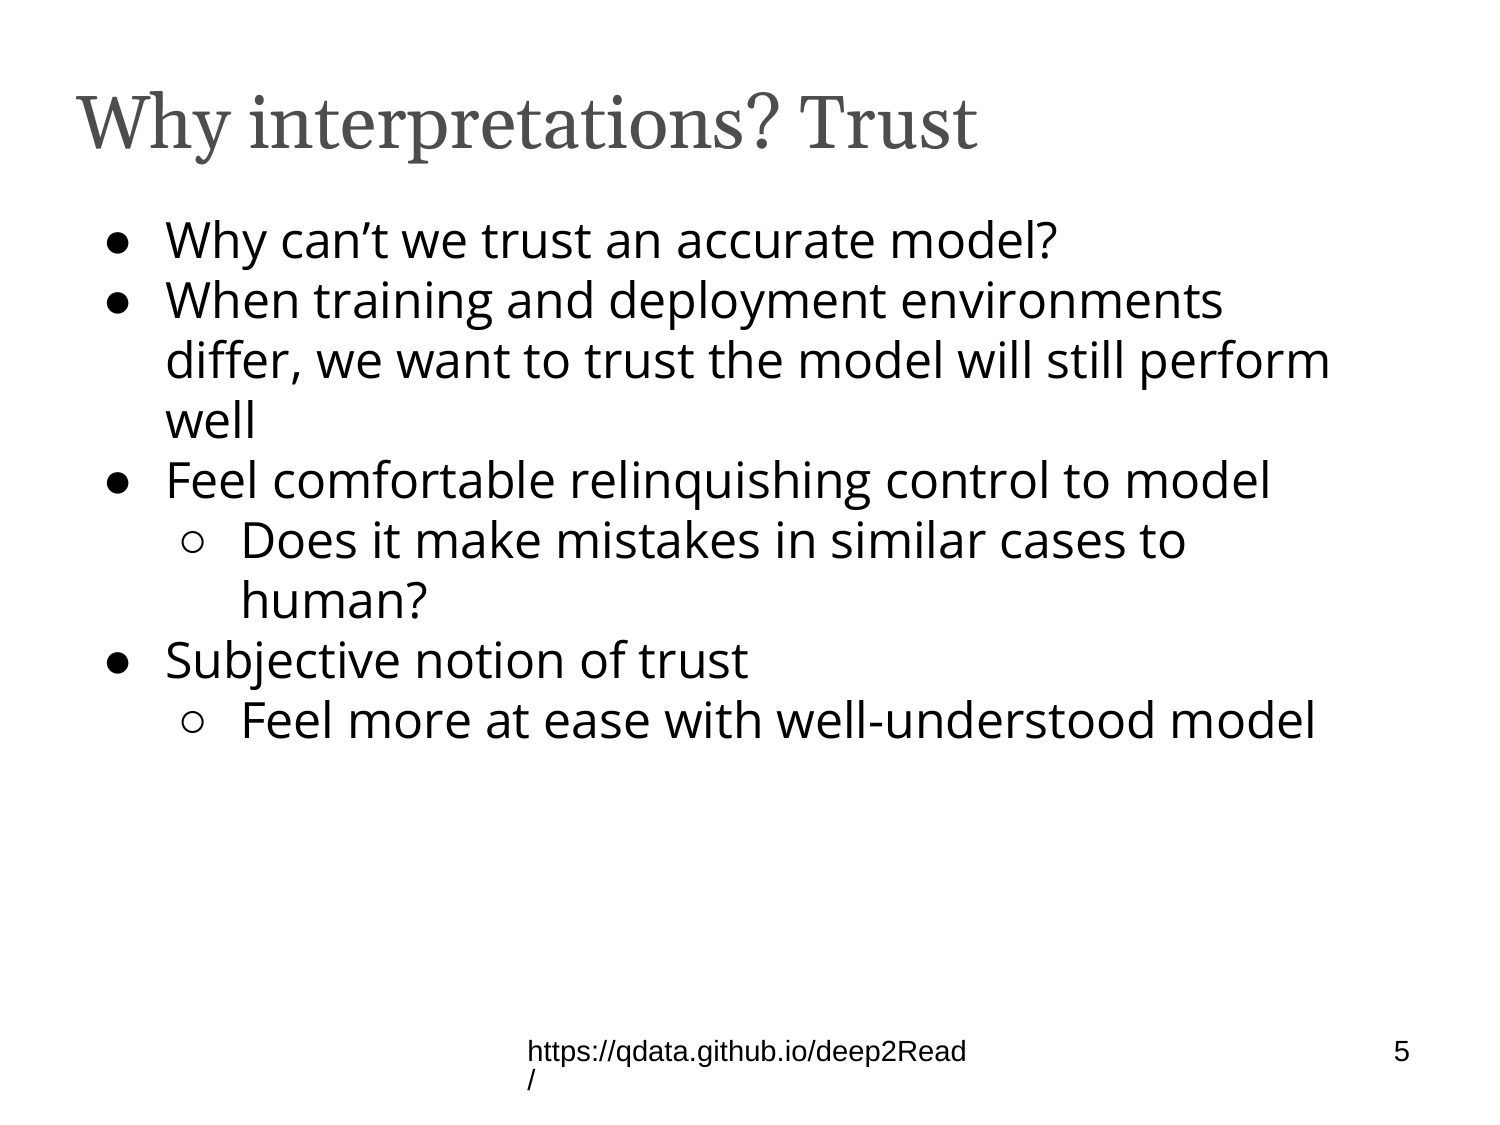

Why interpretations? Trust
Why can’t we trust an accurate model?
When training and deployment environments differ, we want to trust the model will still perform well
Feel comfortable relinquishing control to model
Does it make mistakes in similar cases to human?
Subjective notion of trust
Feel more at ease with well-understood model
https://qdata.github.io/deep2Read/
5